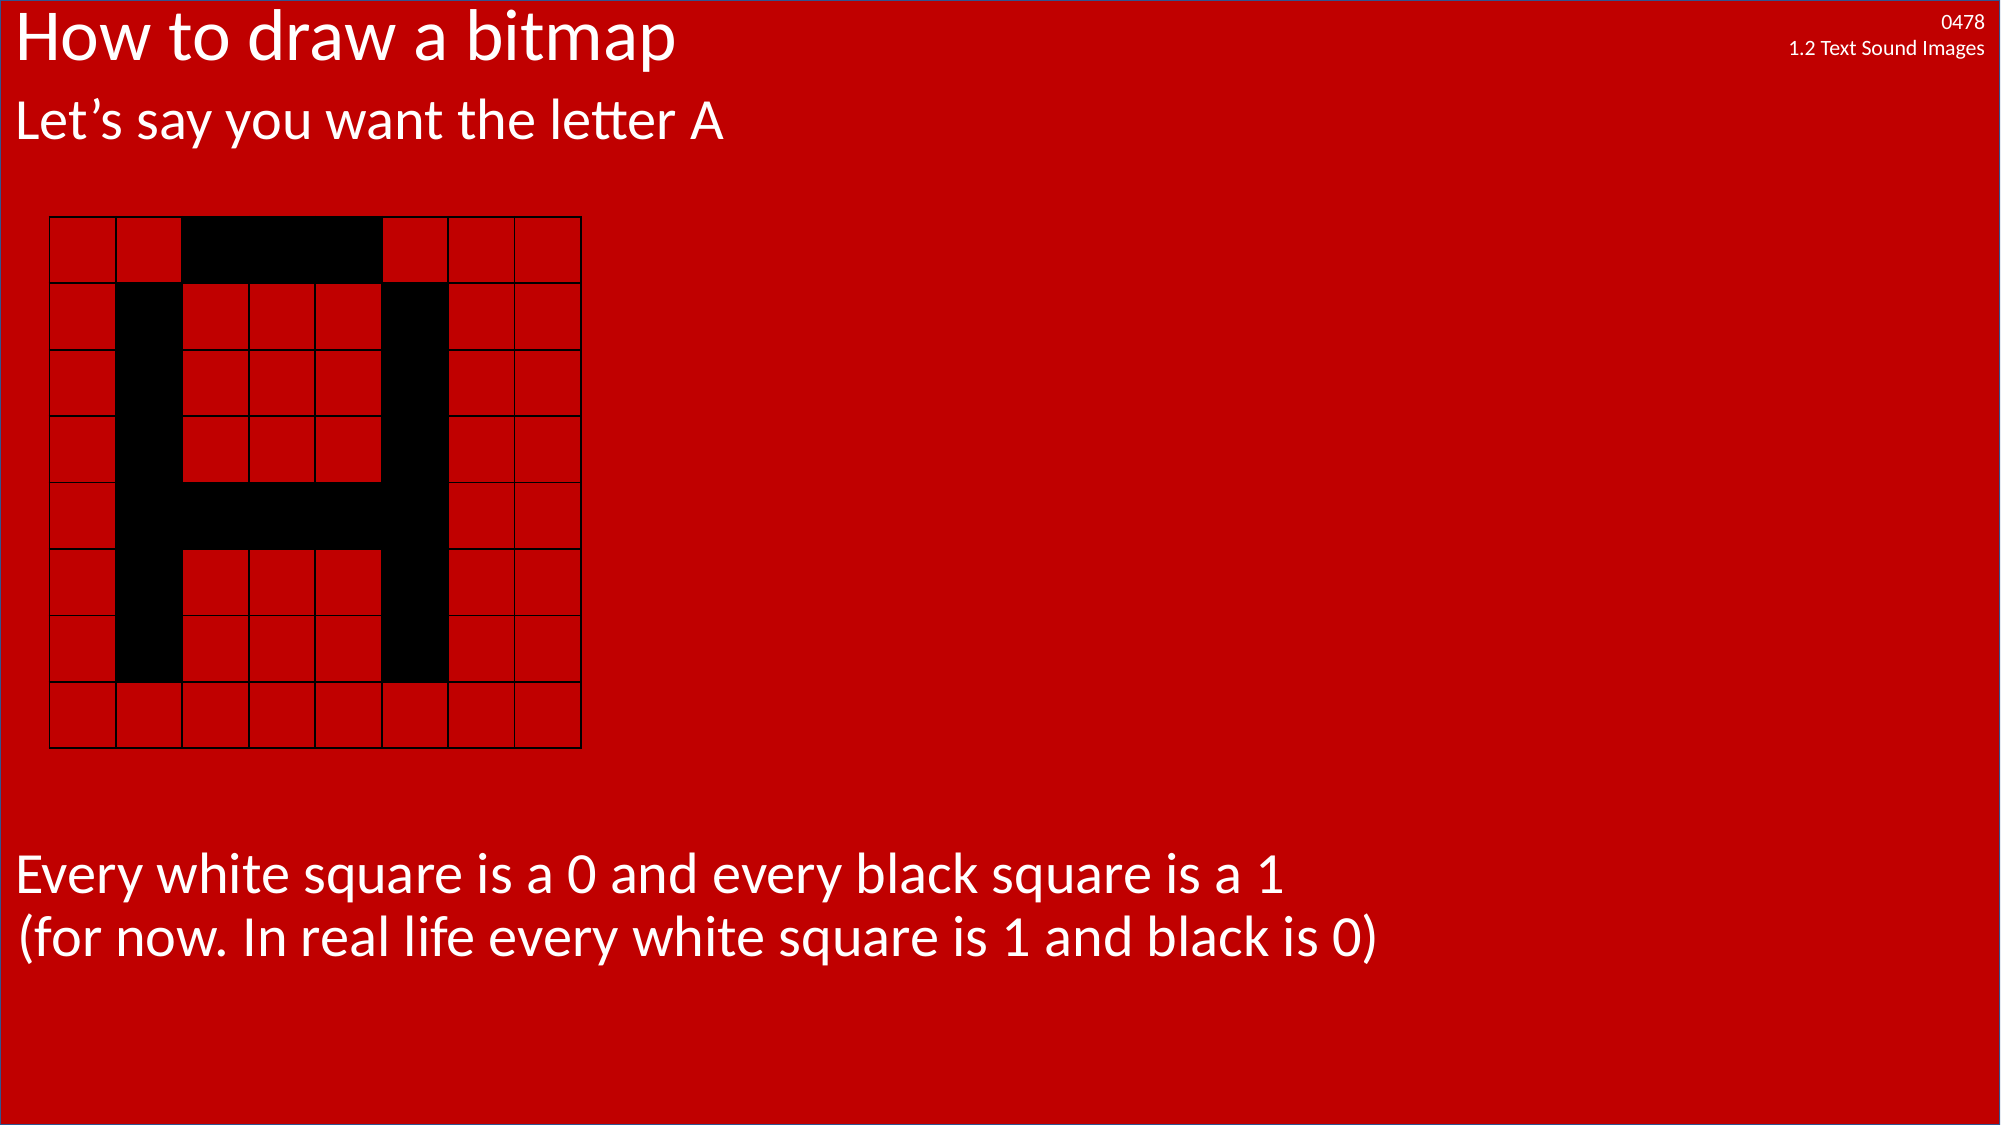

# How to draw a bitmap
Let’s say you want the letter A

Every white square is a 0 and every black square is a 1
(for now. In real life every white square is 1 and black is 0)
|  |  |  |  |  |  |  |  |
| --- | --- | --- | --- | --- | --- | --- | --- |
|  |  |  |  |  |  |  |  |
|  |  |  |  |  |  |  |  |
|  |  |  |  |  |  |  |  |
|  |  |  |  |  |  |  |  |
|  |  |  |  |  |  |  |  |
|  |  |  |  |  |  |  |  |
|  |  |  |  |  |  |  |  |